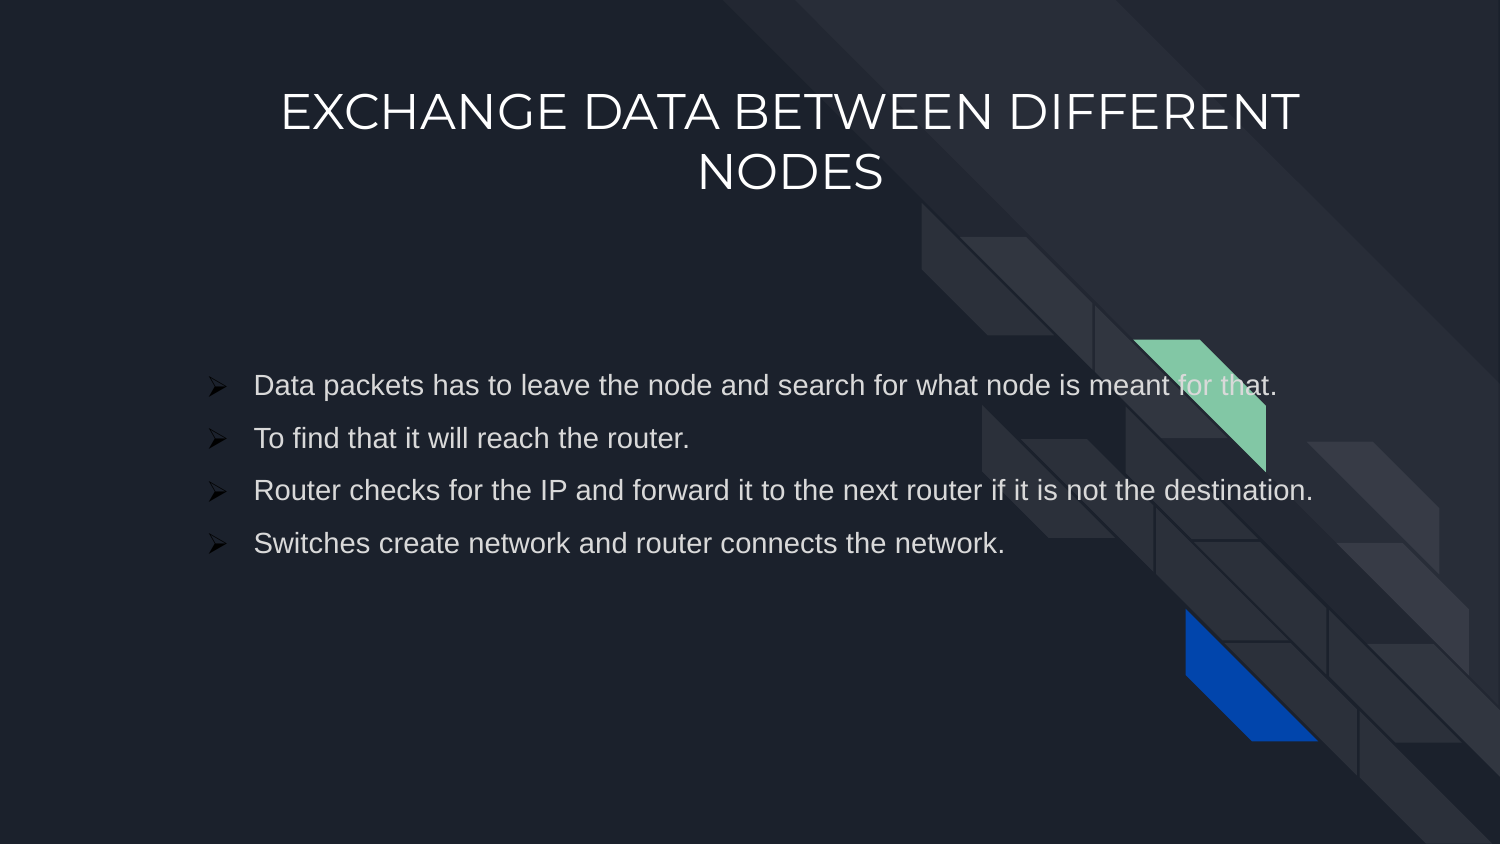

# EXCHANGE DATA BETWEEN DIFFERENT NODES
Data packets has to leave the node and search for what node is meant for that.
To find that it will reach the router.
Router checks for the IP and forward it to the next router if it is not the destination.
Switches create network and router connects the network.